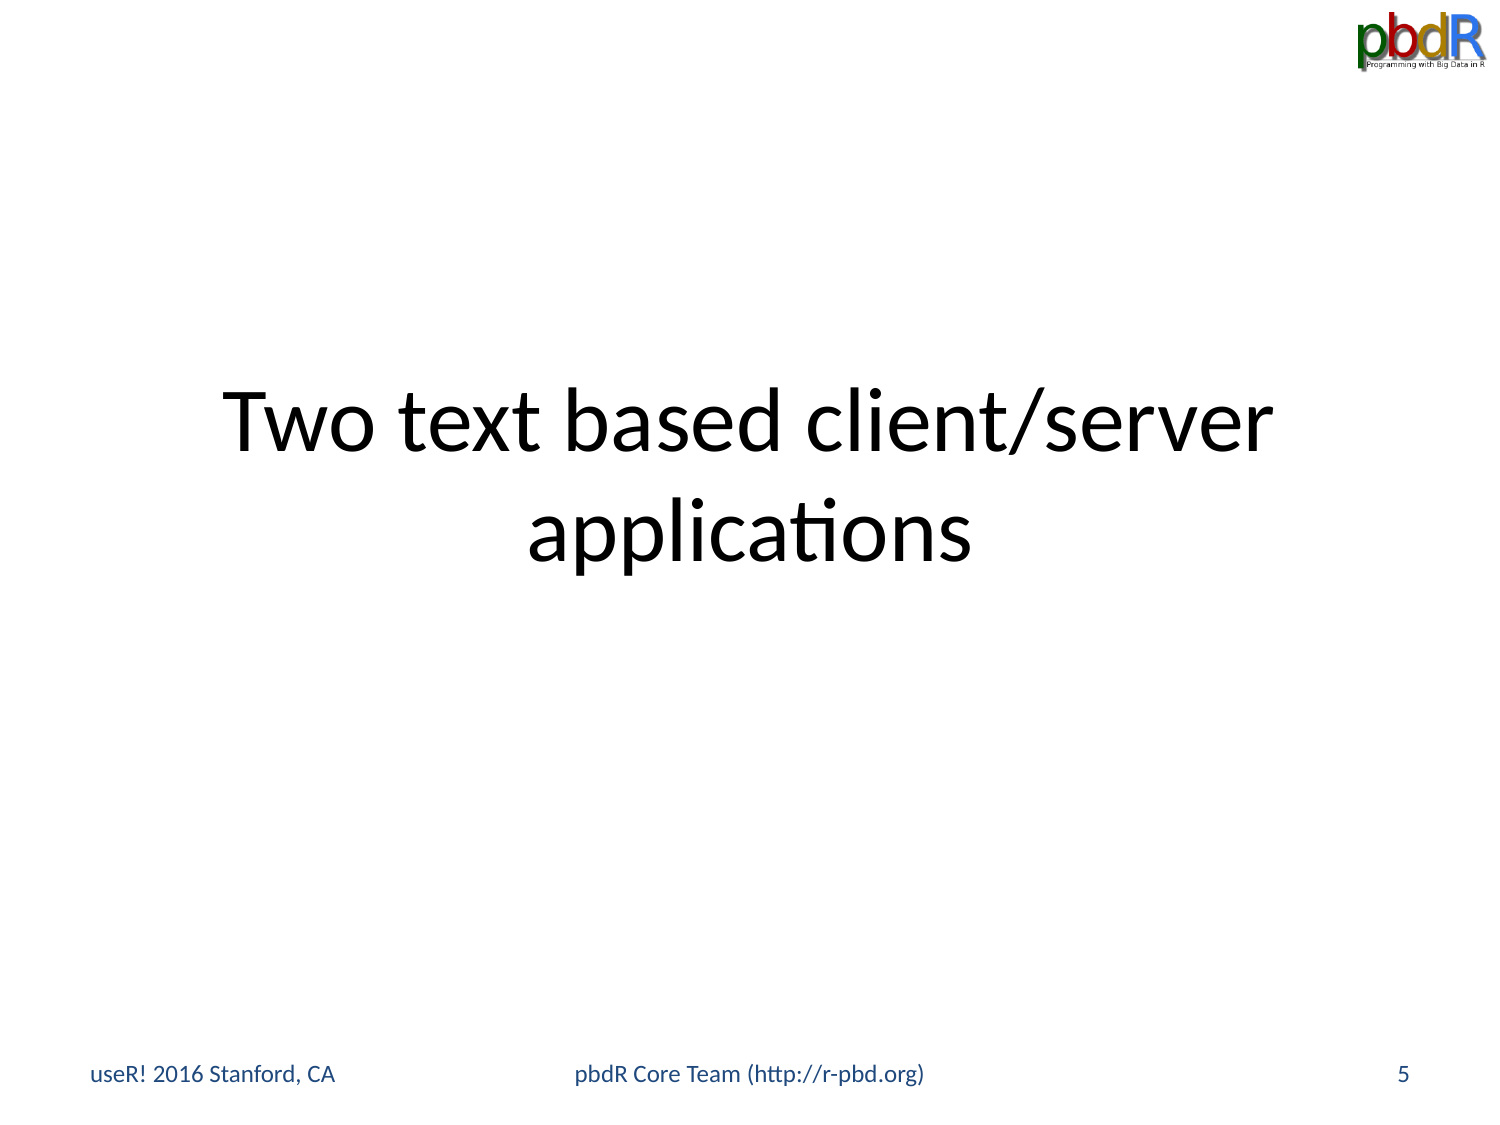

# Two text based client/server applications
useR! 2016 Stanford, CA
pbdR Core Team (http://r-pbd.org)
5